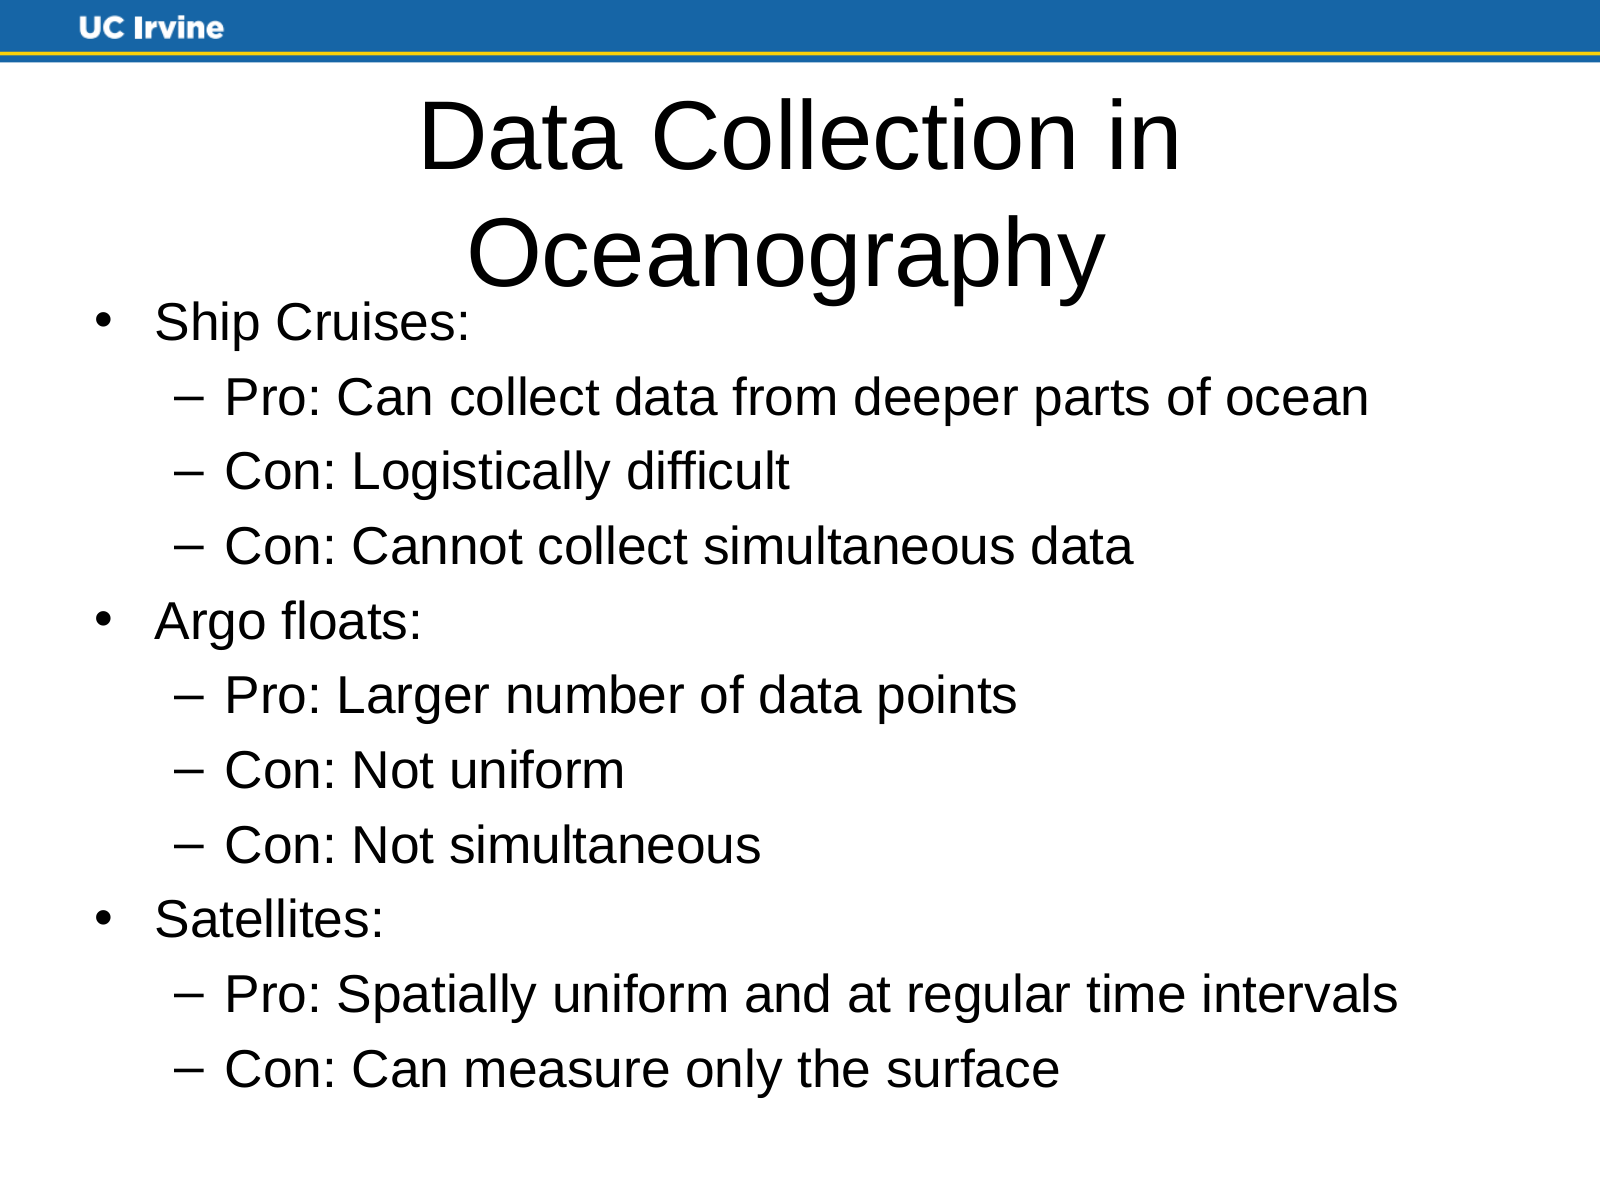

# Data Collection in Oceanography
Ship Cruises:
Pro: Can collect data from deeper parts of ocean
Con: Logistically difficult
Con: Cannot collect simultaneous data
Argo floats:
Pro: Larger number of data points
Con: Not uniform
Con: Not simultaneous
Satellites:
Pro: Spatially uniform and at regular time intervals
Con: Can measure only the surface

4